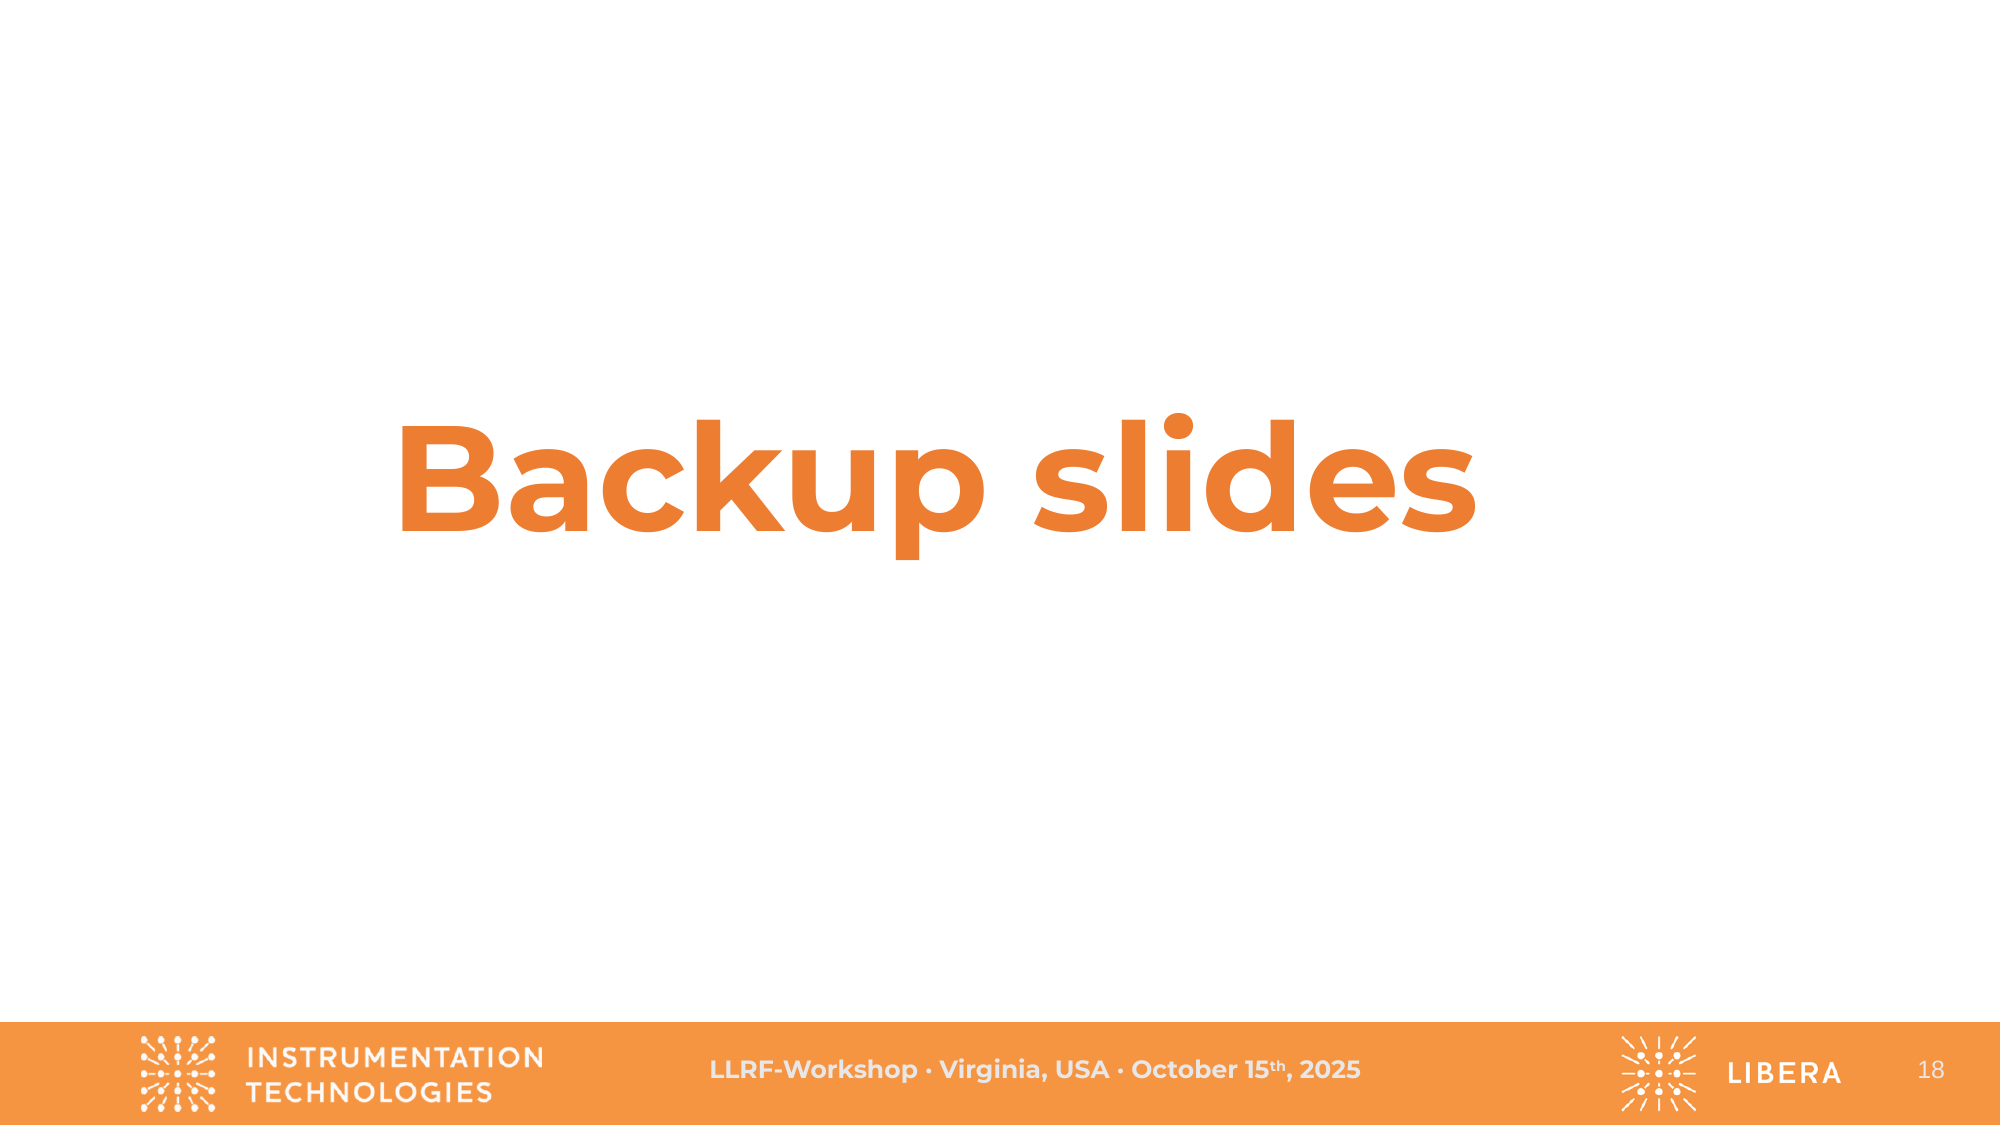

Backup slides
LLRF-Workshop · Virginia, USA · October 15th, 2025
18